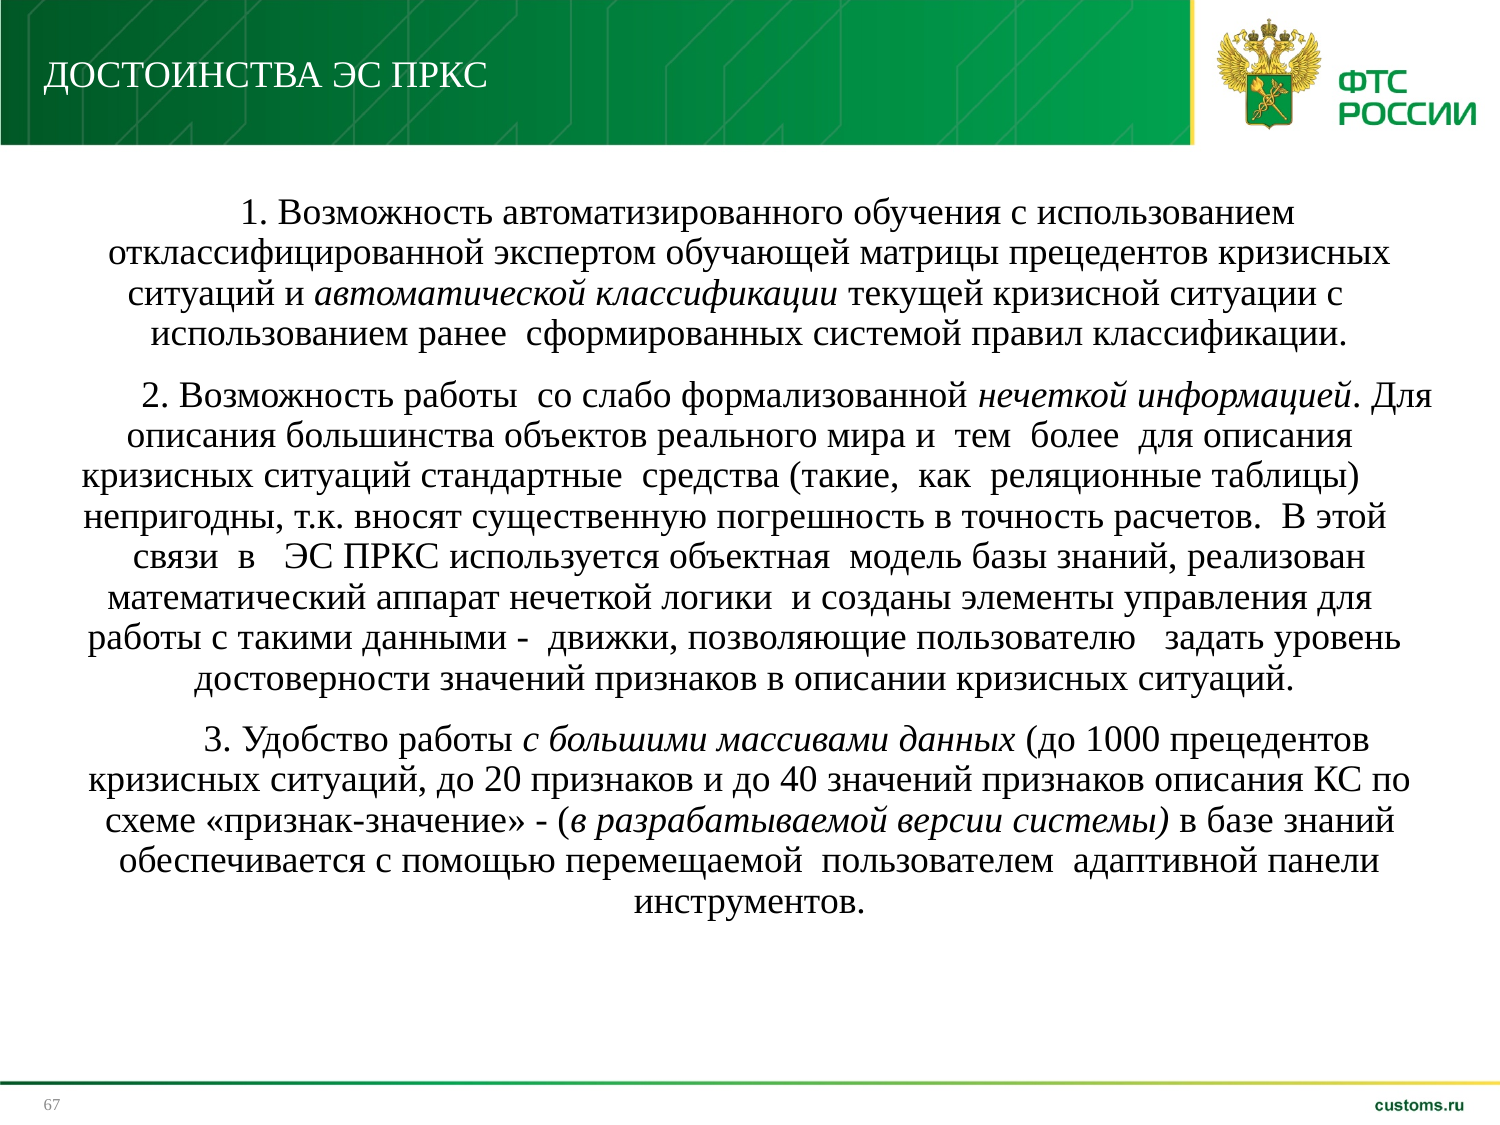

ДОСТОИНСТВА ЭС ПРКС
1. Возможность автоматизированного обучения с использованием     отклассифицированной экспертом обучающей матрицы прецедентов кризисных ситуаций и автоматической классификации текущей кризисной ситуации с    использованием ранее  сформированных системой правил классификации.
2. Возможность работы  со слабо формализованной нечеткой информацией. Для описания большинства объектов реального мира и  тем  более  для описания   кризисных ситуаций стандартные  средства (такие,  как  реляционные таблицы)       непригодны, т.к. вносят существенную погрешность в точность расчетов.  В этой    связи  в   ЭС ПРКС используется объектная  модель базы знаний, реализован математический аппарат нечеткой логики  и созданы элементы управления для   работы с такими данными -  движки, позволяющие пользователю   задать уровень  достоверности значений признаков в описании кризисных ситуаций.
3. Удобство работы с большими массивами данных (до 1000 прецедентов кризисных ситуаций, до 20 признаков и до 40 значений признаков описания КС по схеме «признак-значение» - (в разрабатываемой версии системы) в базе знаний обеспечивается с помощью перемещаемой  пользователем  адаптивной панели инструментов.

67